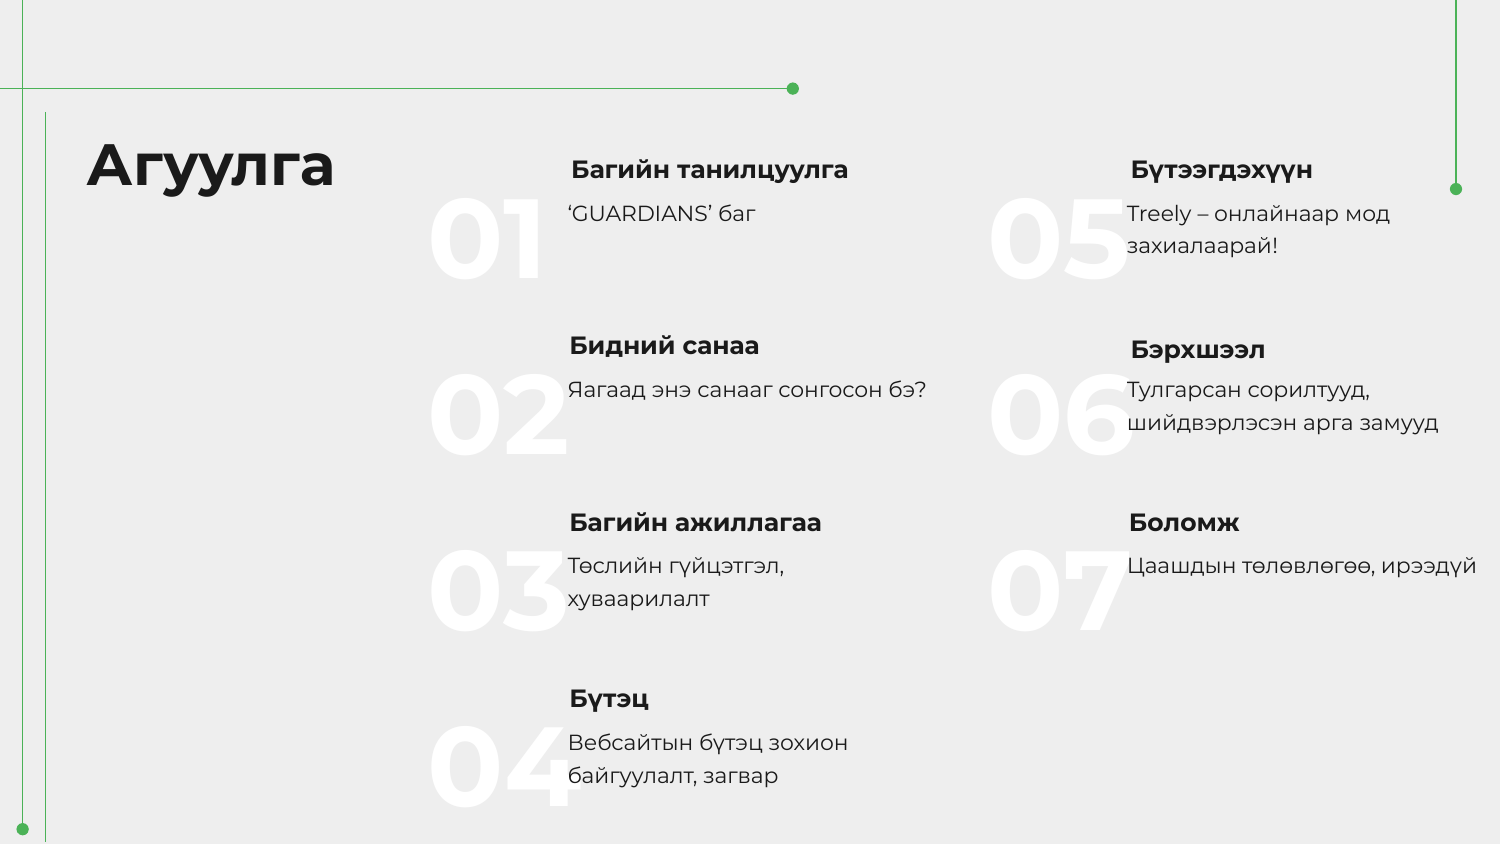

Агуулга
Багийн танилцуулга
Бүтээгдэхүүн
# 01
05
‘GUARDIANS’ баг
Treely – онлайнаар мод захиалаарай!

Бидний санаа

Бэрхшээл
02
06
Яагаад энэ санааг сонгосон бэ?
Тулгарсан сорилтууд, шийдвэрлэсэн арга замууд
Багийн ажиллагаа

Боломж
03
07
Төслийн гүйцэтгэл, хуваарилалт
Цаашдын төлөвлөгөө, ирээдүй
Бүтэц

04
Вебсайтын бүтэц зохион байгуулалт, загвар